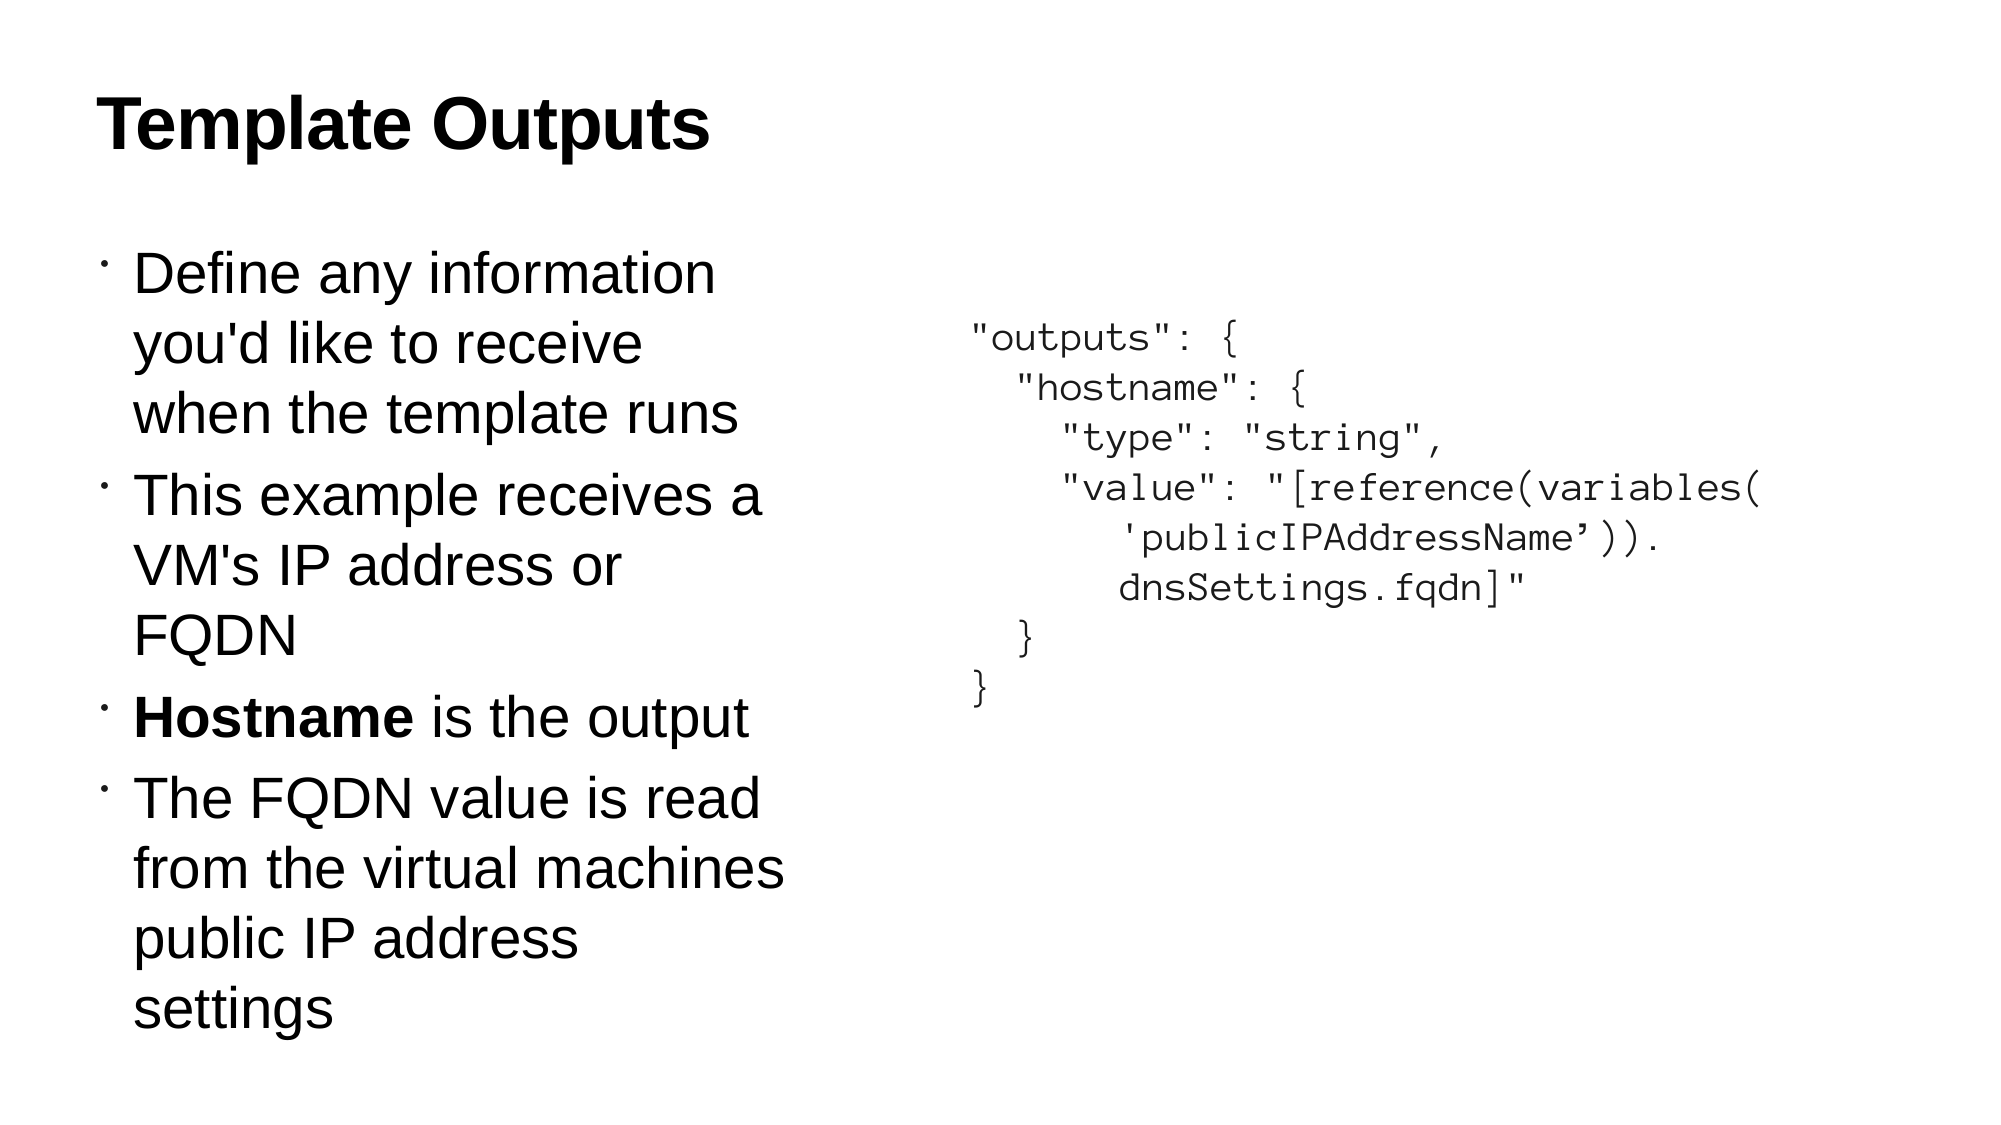

# Template Outputs
Define any information you'd like to receive when the template runs
This example receives a VM's IP address or FQDN
Hostname is the output
The FQDN value is read from the virtual machines public IP address settings
"outputs": {
  "hostname": {
    "type": "string",
    "value": "[reference(variables(
	'publicIPAddressName’)).
	dnsSettings.fqdn]"
  }
}